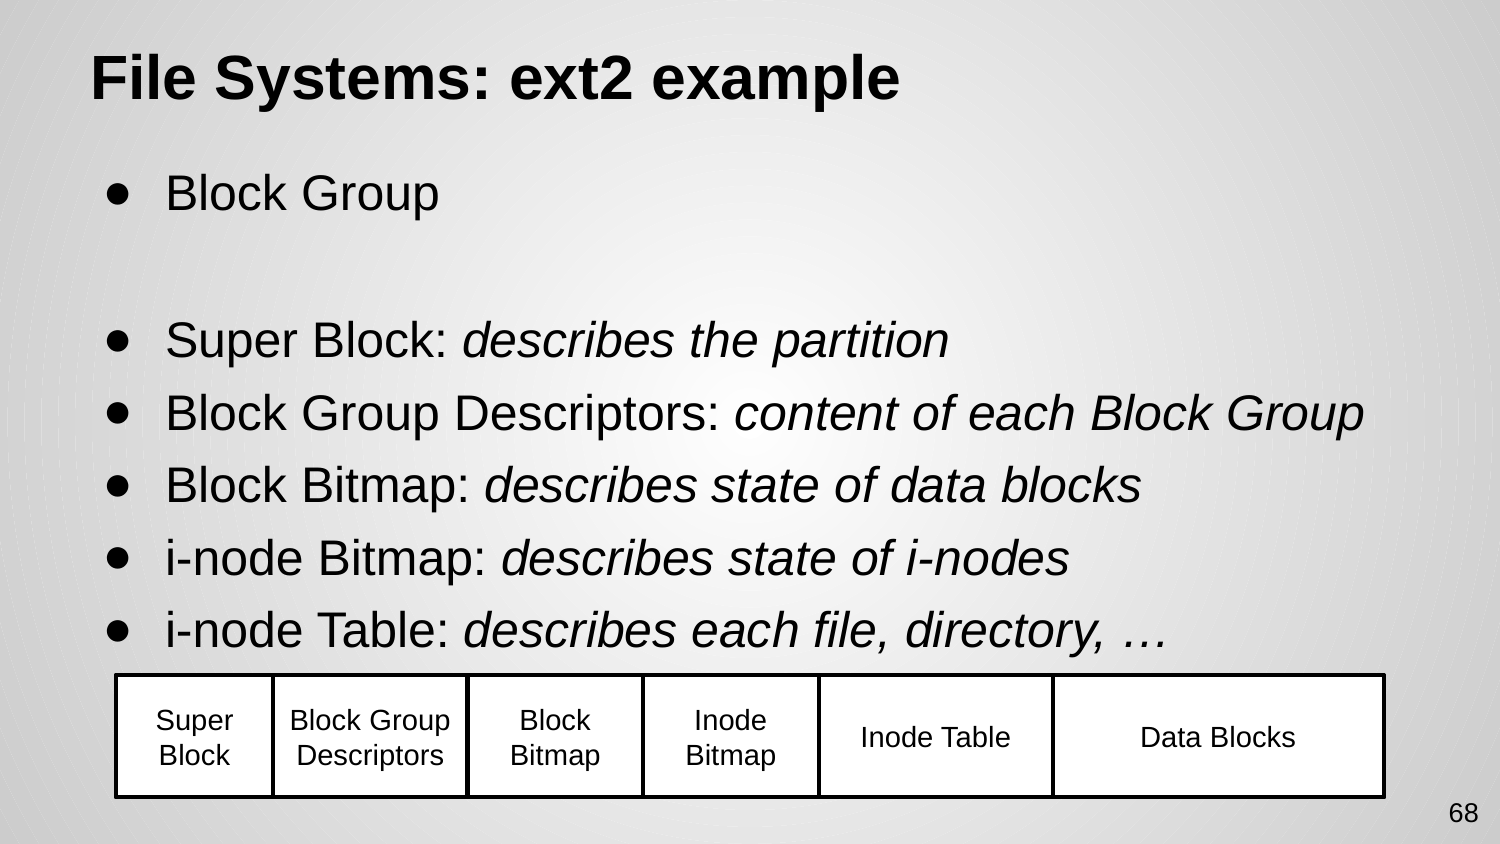

# File Systems: ext2 example
Block Group

Super Block: describes the partition
Block Group Descriptors: content of each Block Group
Block Bitmap: describes state of data blocks
i-node Bitmap: describes state of i-nodes
i-node Table: describes each file, directory, …
Data Blocks
Inode Table
Inode Bitmap
Block Bitmap

Super Block
Block Group Descriptors
68